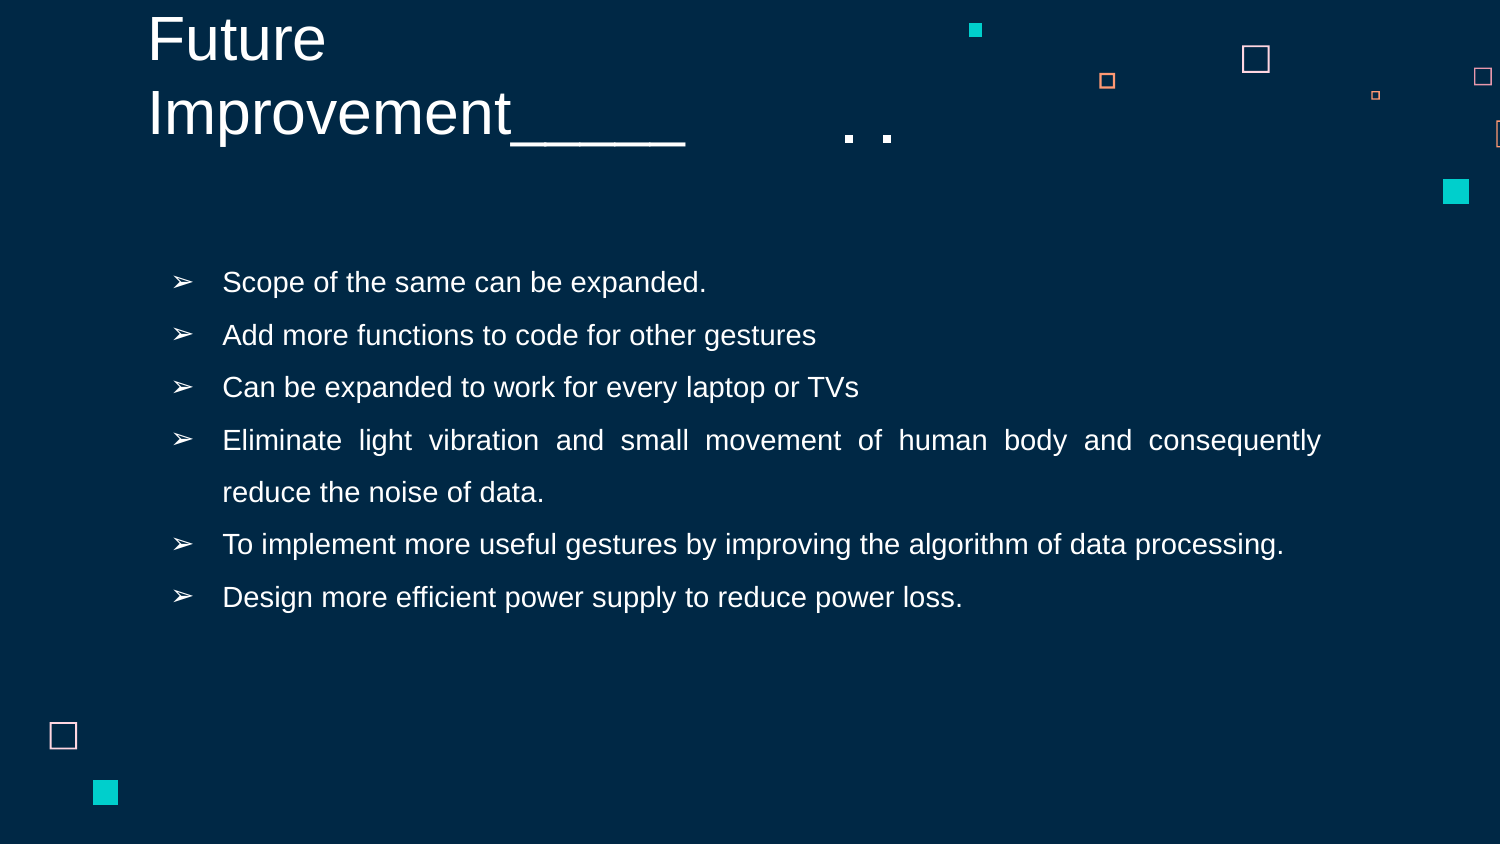

# Future Improvement_____

Scope of the same can be expanded.
Add more functions to code for other gestures
Can be expanded to work for every laptop or TVs
Eliminate light vibration and small movement of human body and consequently reduce the noise of data.
To implement more useful gestures by improving the algorithm of data processing.
Design more efficient power supply to reduce power loss.